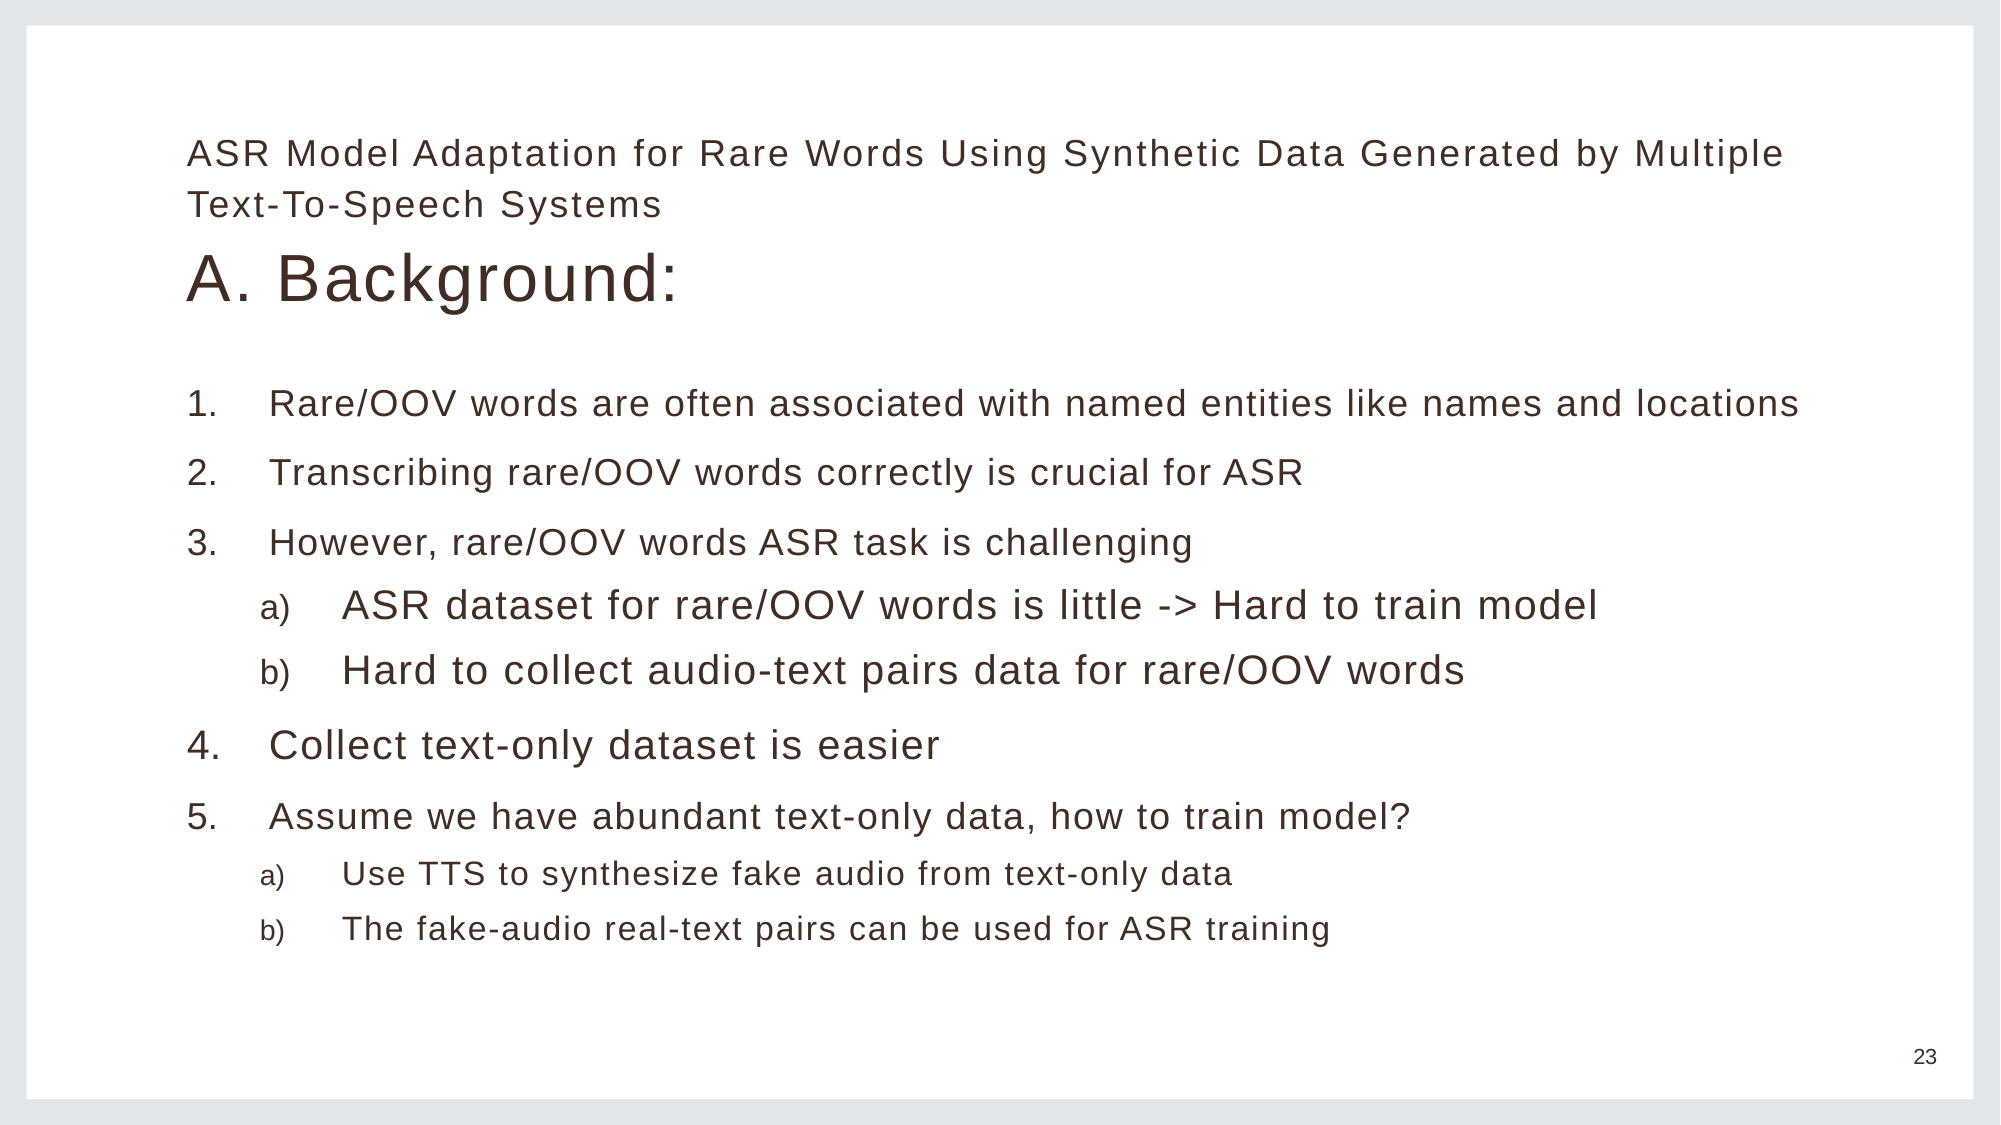

# ASR Model Adaptation for Rare Words Using Synthetic Data Generated by Multiple Text-To-Speech Systems A. Background:
Rare/OOV words are often associated with named entities like names and locations
Transcribing rare/OOV words correctly is crucial for ASR
However, rare/OOV words ASR task is challenging
ASR dataset for rare/OOV words is little -> Hard to train model
Hard to collect audio-text pairs data for rare/OOV words
Collect text-only dataset is easier
Assume we have abundant text-only data, how to train model?
Use TTS to synthesize fake audio from text-only data
The fake-audio real-text pairs can be used for ASR training

23